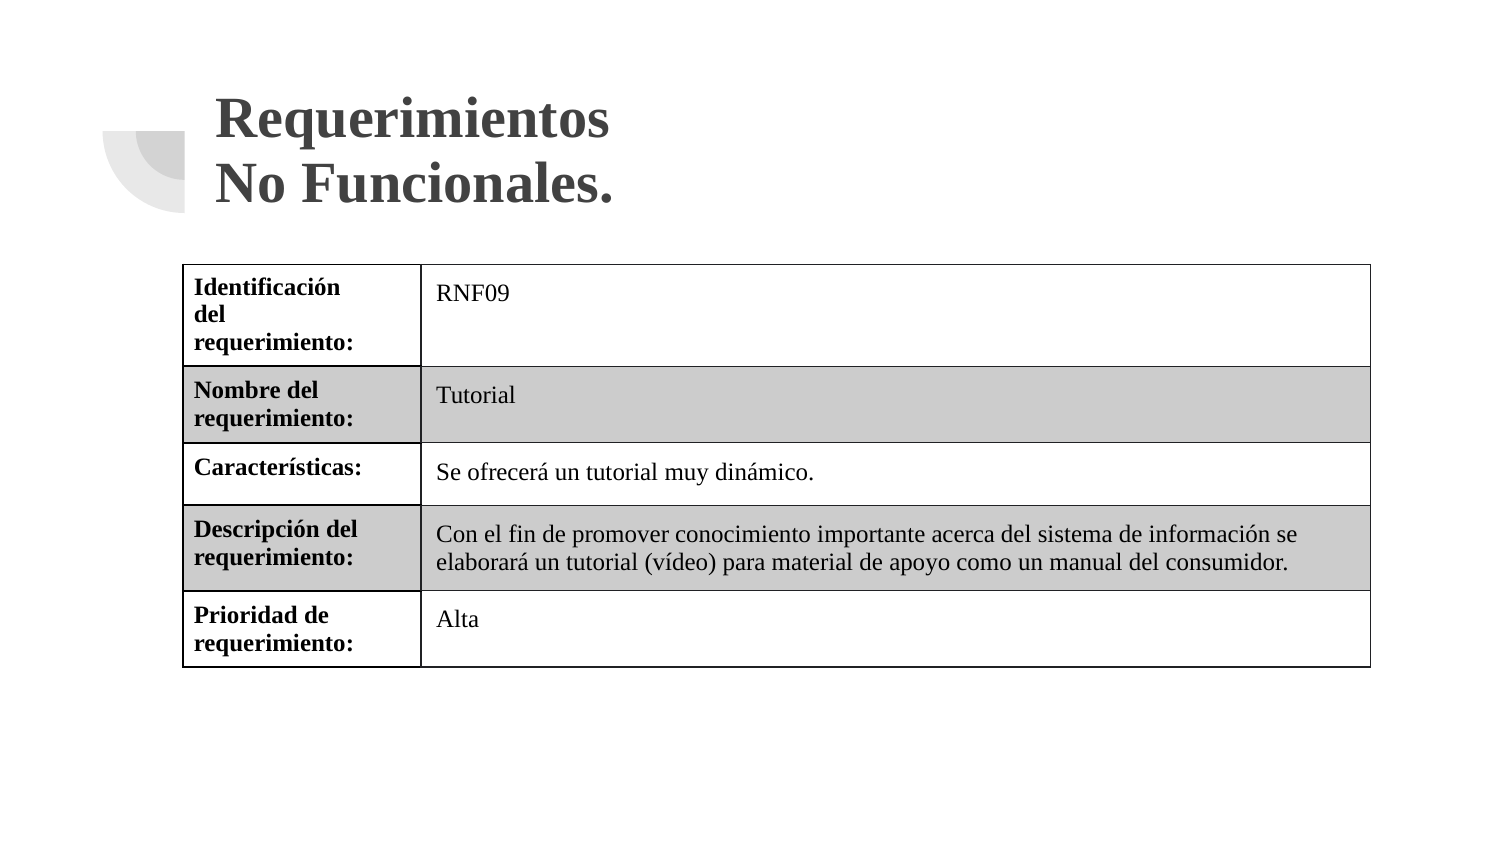

# Requerimientos
No Funcionales.
| Identificación del requerimiento: | RNF09 |
| --- | --- |
| Nombre del requerimiento: | Tutorial |
| Características: | Se ofrecerá un tutorial muy dinámico. |
| Descripción del requerimiento: | Con el fin de promover conocimiento importante acerca del sistema de información se elaborará un tutorial (vídeo) para material de apoyo como un manual del consumidor. |
| Prioridad de requerimiento: | Alta |